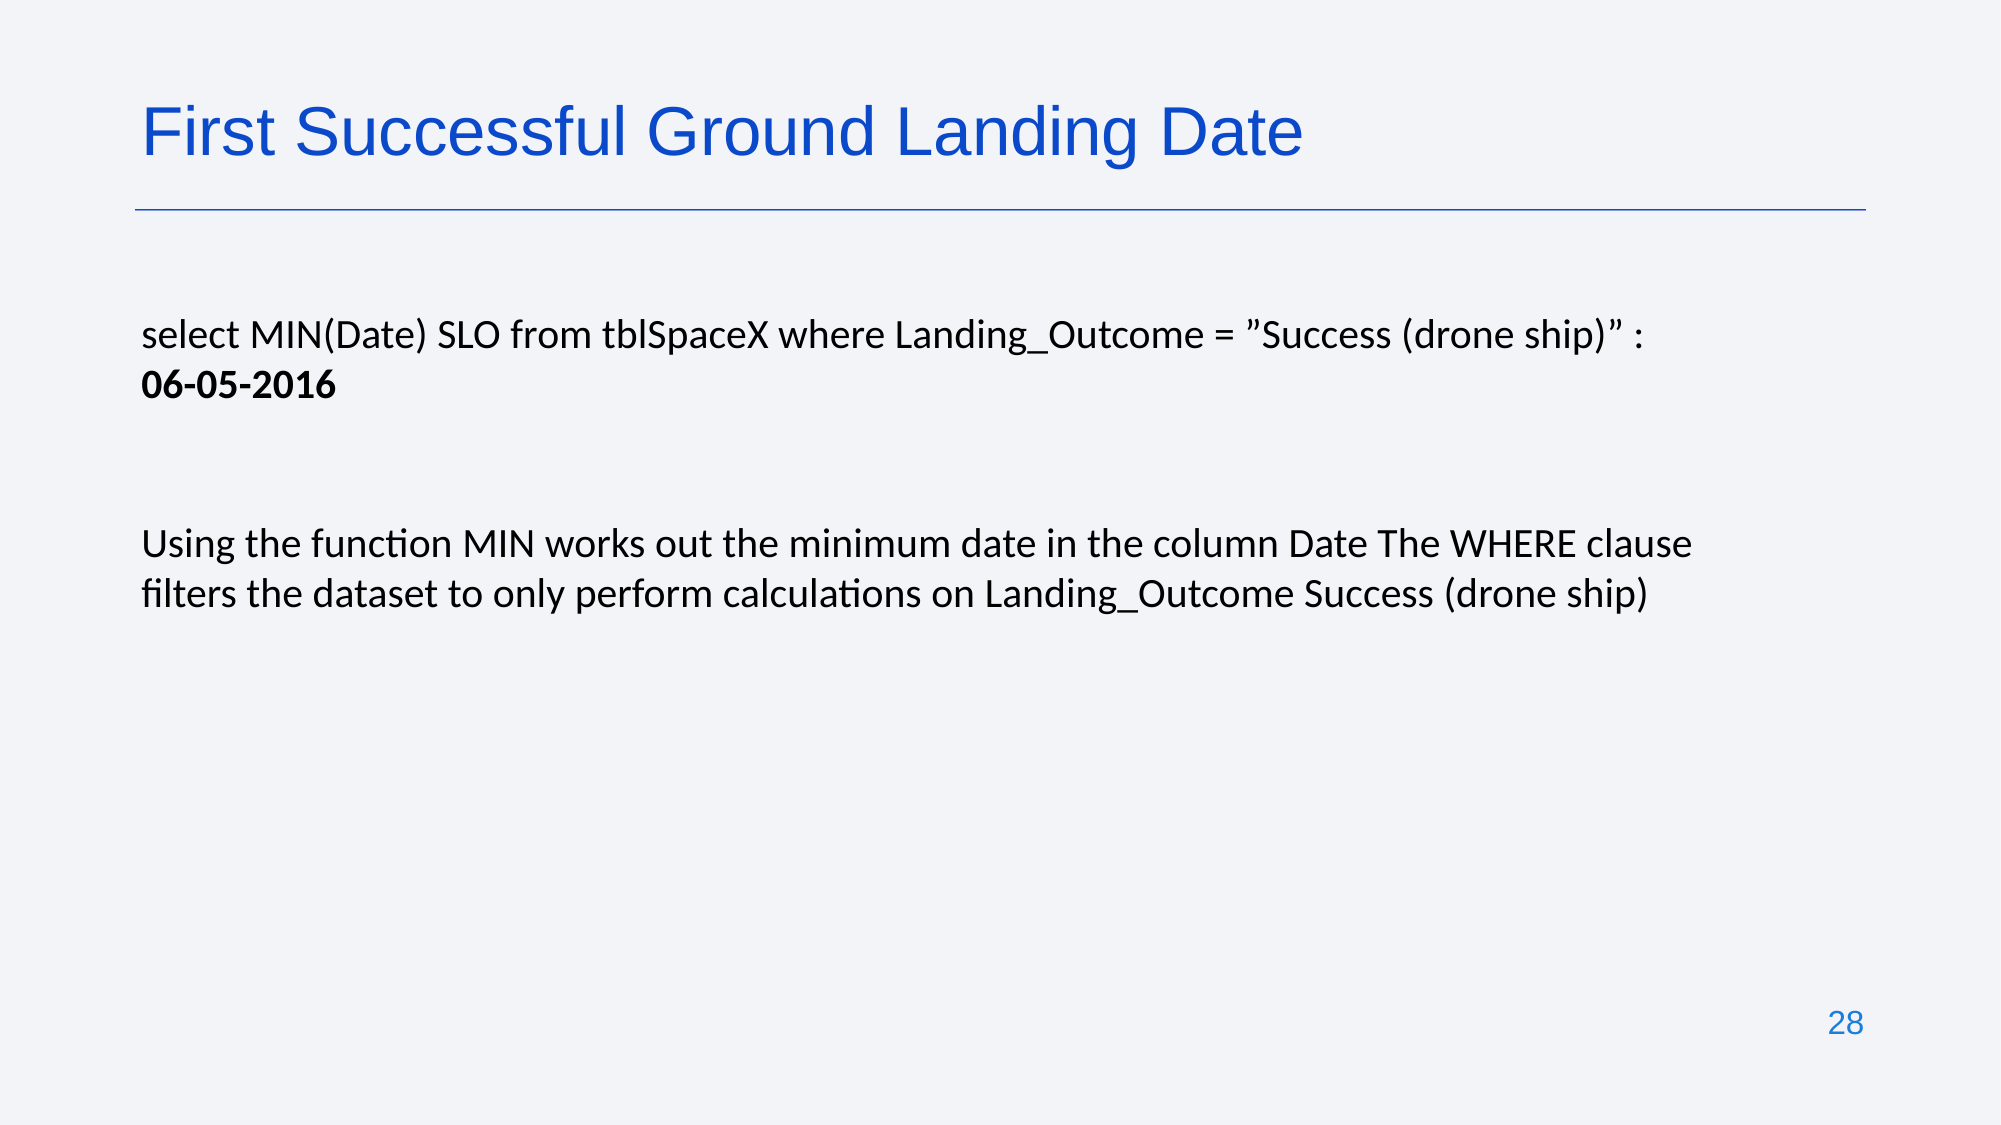

First Successful Ground Landing Date
select MIN(Date) SLO from tblSpaceX where Landing_Outcome = ”Success (drone ship)” : 06-05-2016

Using the function MIN works out the minimum date in the column Date The WHERE clause filters the dataset to only perform calculations on Landing_Outcome Success (drone ship)
28